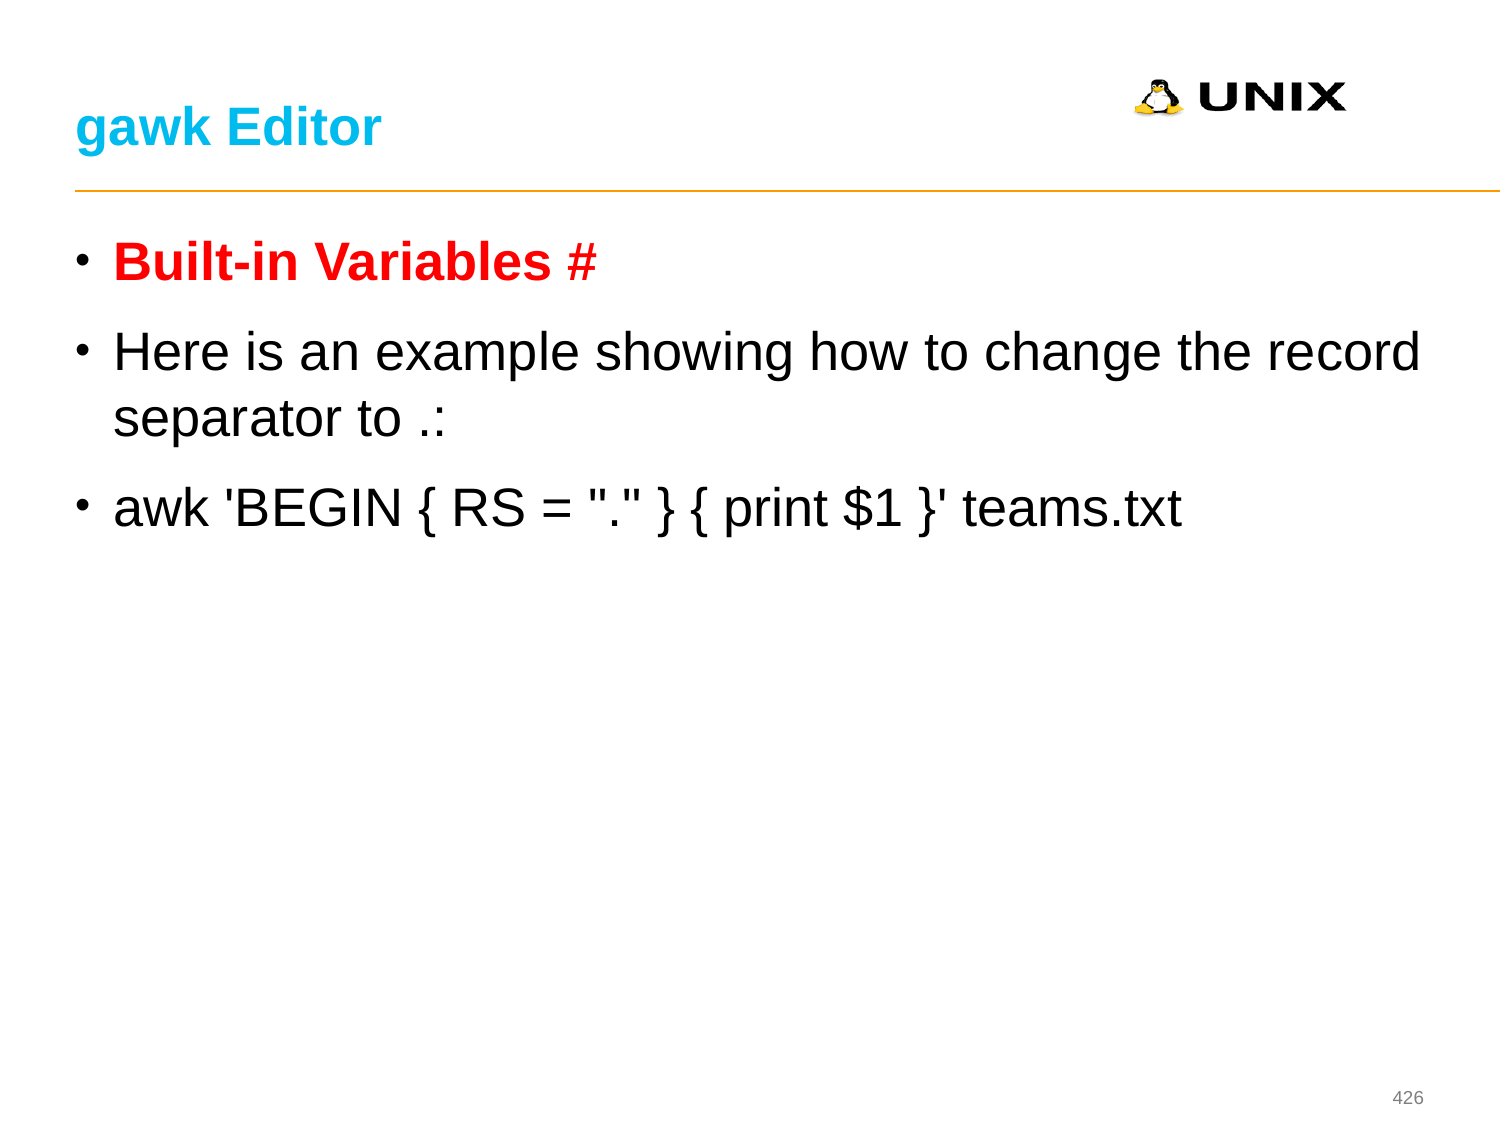

# gawk Editor
Built-in Variables #
Here is an example showing how to change the record separator to .:
awk 'BEGIN { RS = "." } { print $1 }' teams.txt